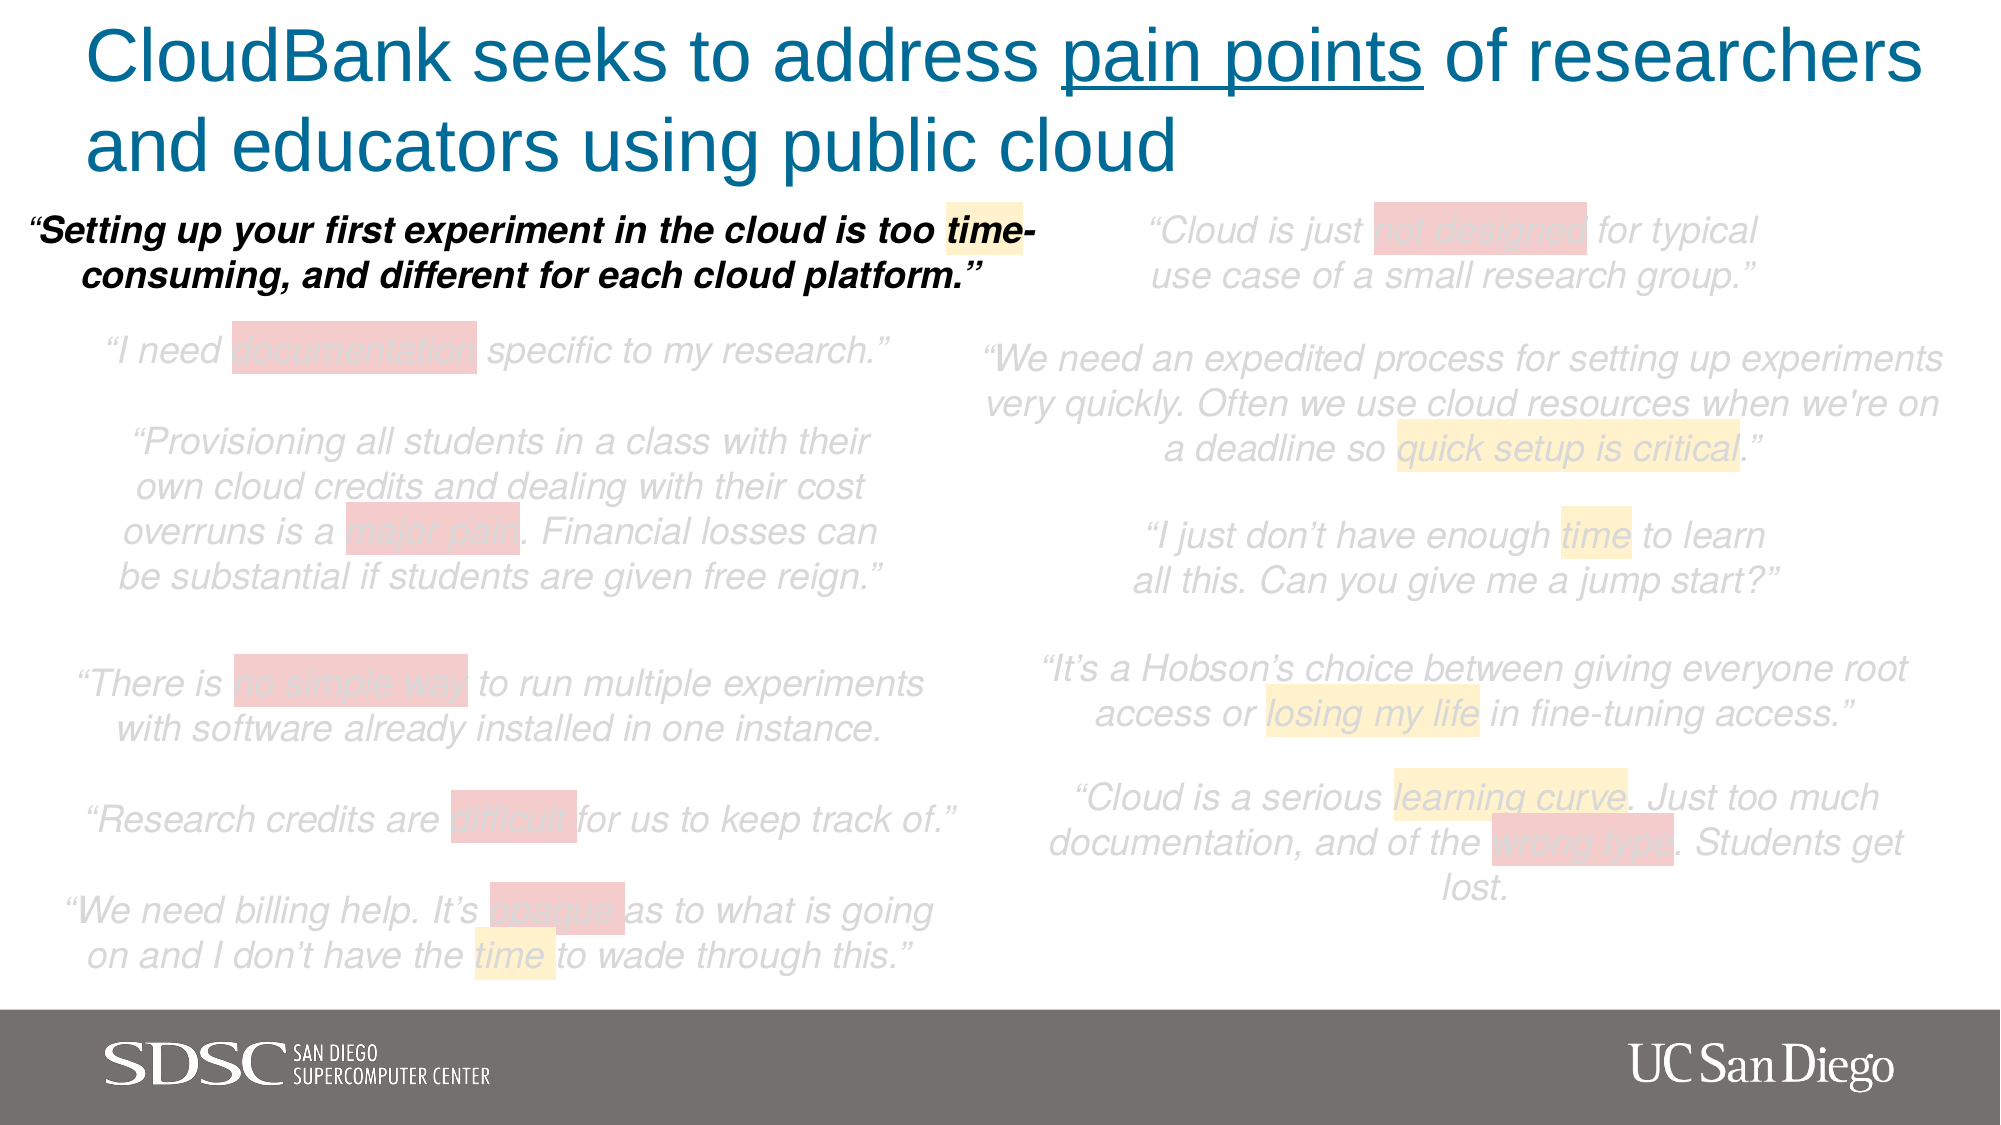

# CloudBank seeks to address pain points of researchers and educators using public cloud
“Setting up your first experiment in the cloud is too time-consuming, and different for each cloud platform.”
“Cloud is just not designed for typical use case of a small research group.”
“I need documentation specific to my research.”
“We need an expedited process for setting up experiments very quickly. Often we use cloud resources when we're on a deadline so quick setup is critical.”
“Provisioning all students in a class with their own cloud credits and dealing with their cost overruns is a major pain. Financial losses can be substantial if students are given free reign.”
“I just don’t have enough time to learn all this. Can you give me a jump start?”
“It’s a Hobson’s choice between giving everyone root access or losing my life in fine-tuning access.”
“There is no simple way to run multiple experiments with software already installed in one instance.
“Cloud is a serious learning curve. Just too much documentation, and of the wrong type. Students get lost.
“Research credits are difficult for us to keep track of.”
“We need billing help. It’s opaque as to what is going on and I don’t have the time to wade through this.”